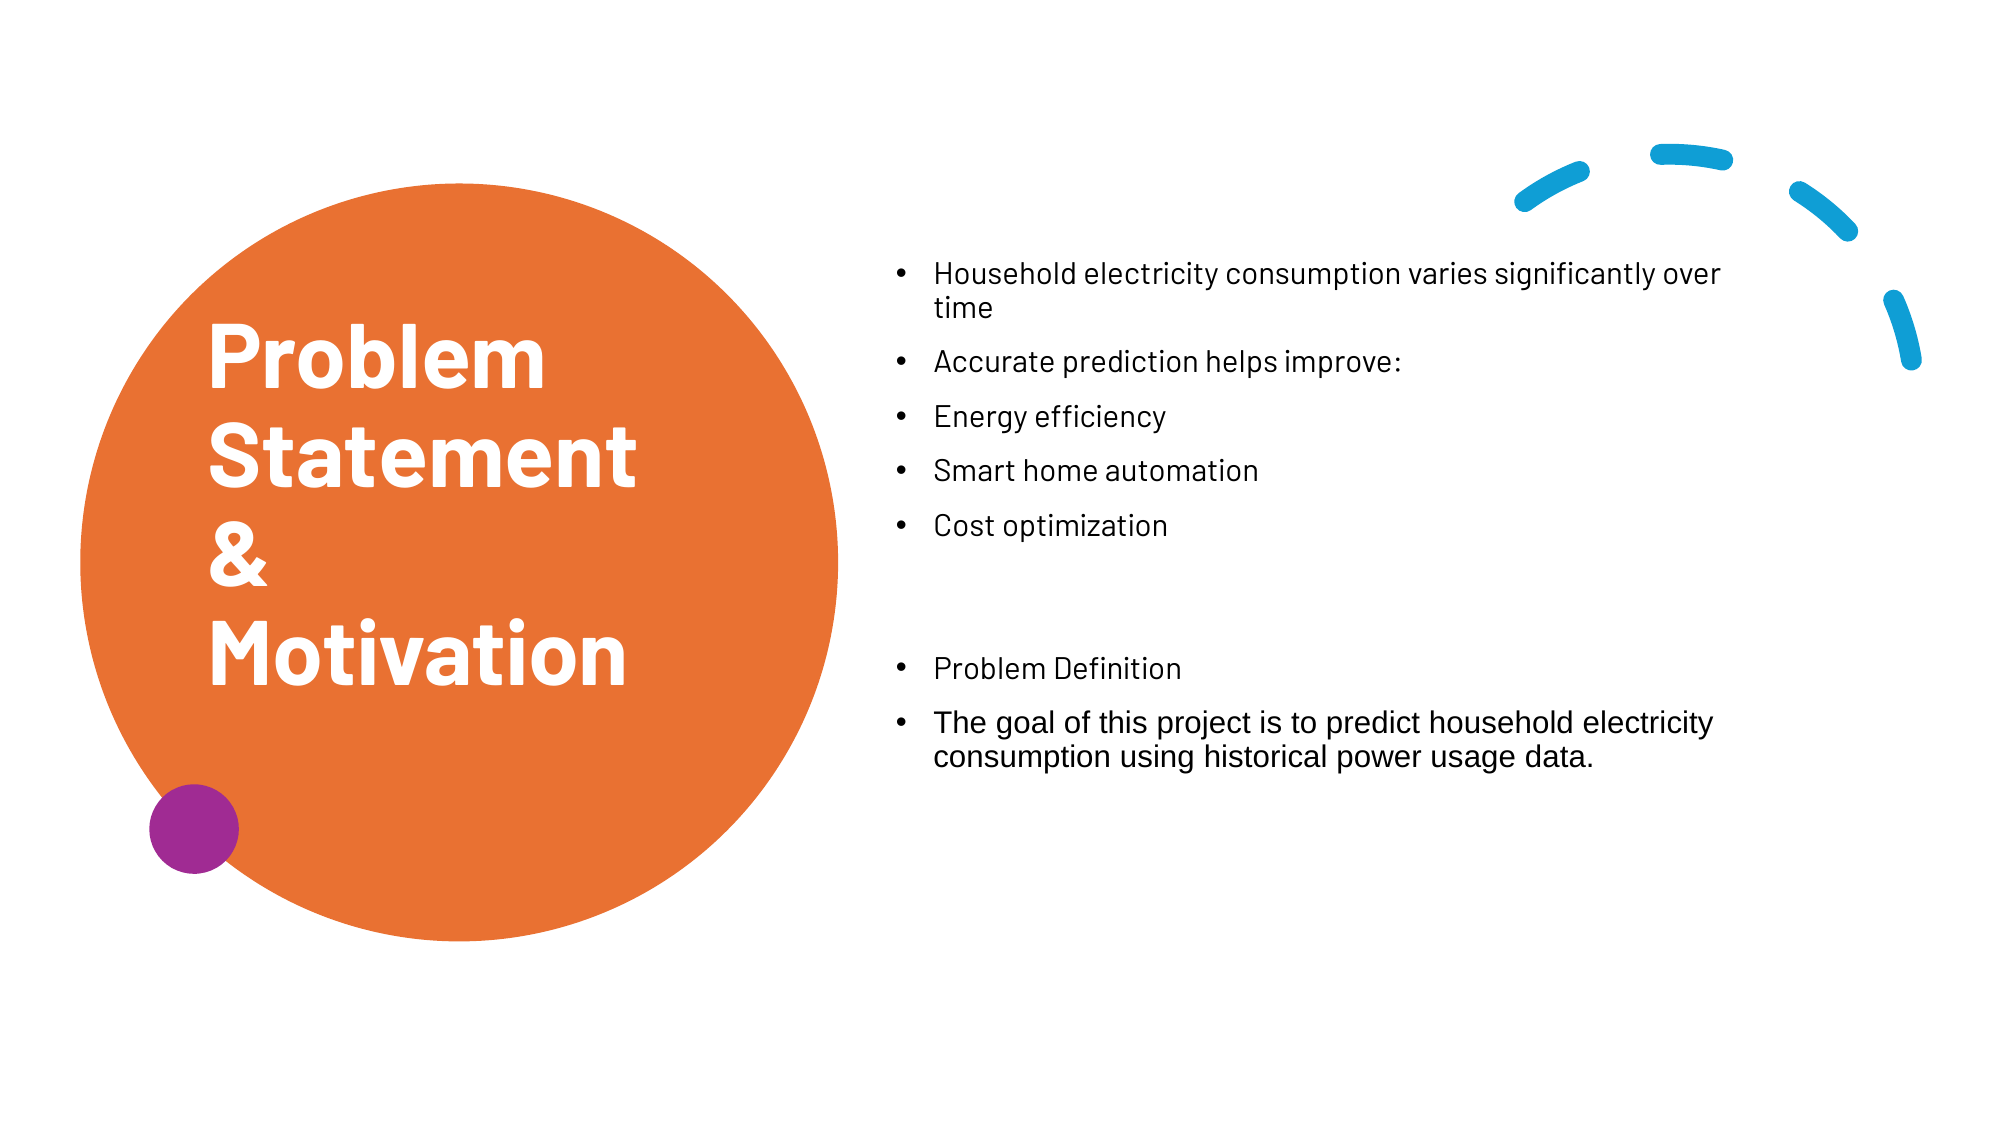

# Problem Statement & Motivation
Household electricity consumption varies significantly over time
Accurate prediction helps improve:
Energy efficiency
Smart home automation
Cost optimization

Problem Definition
The goal of this project is to predict household electricity consumption using historical power usage data.